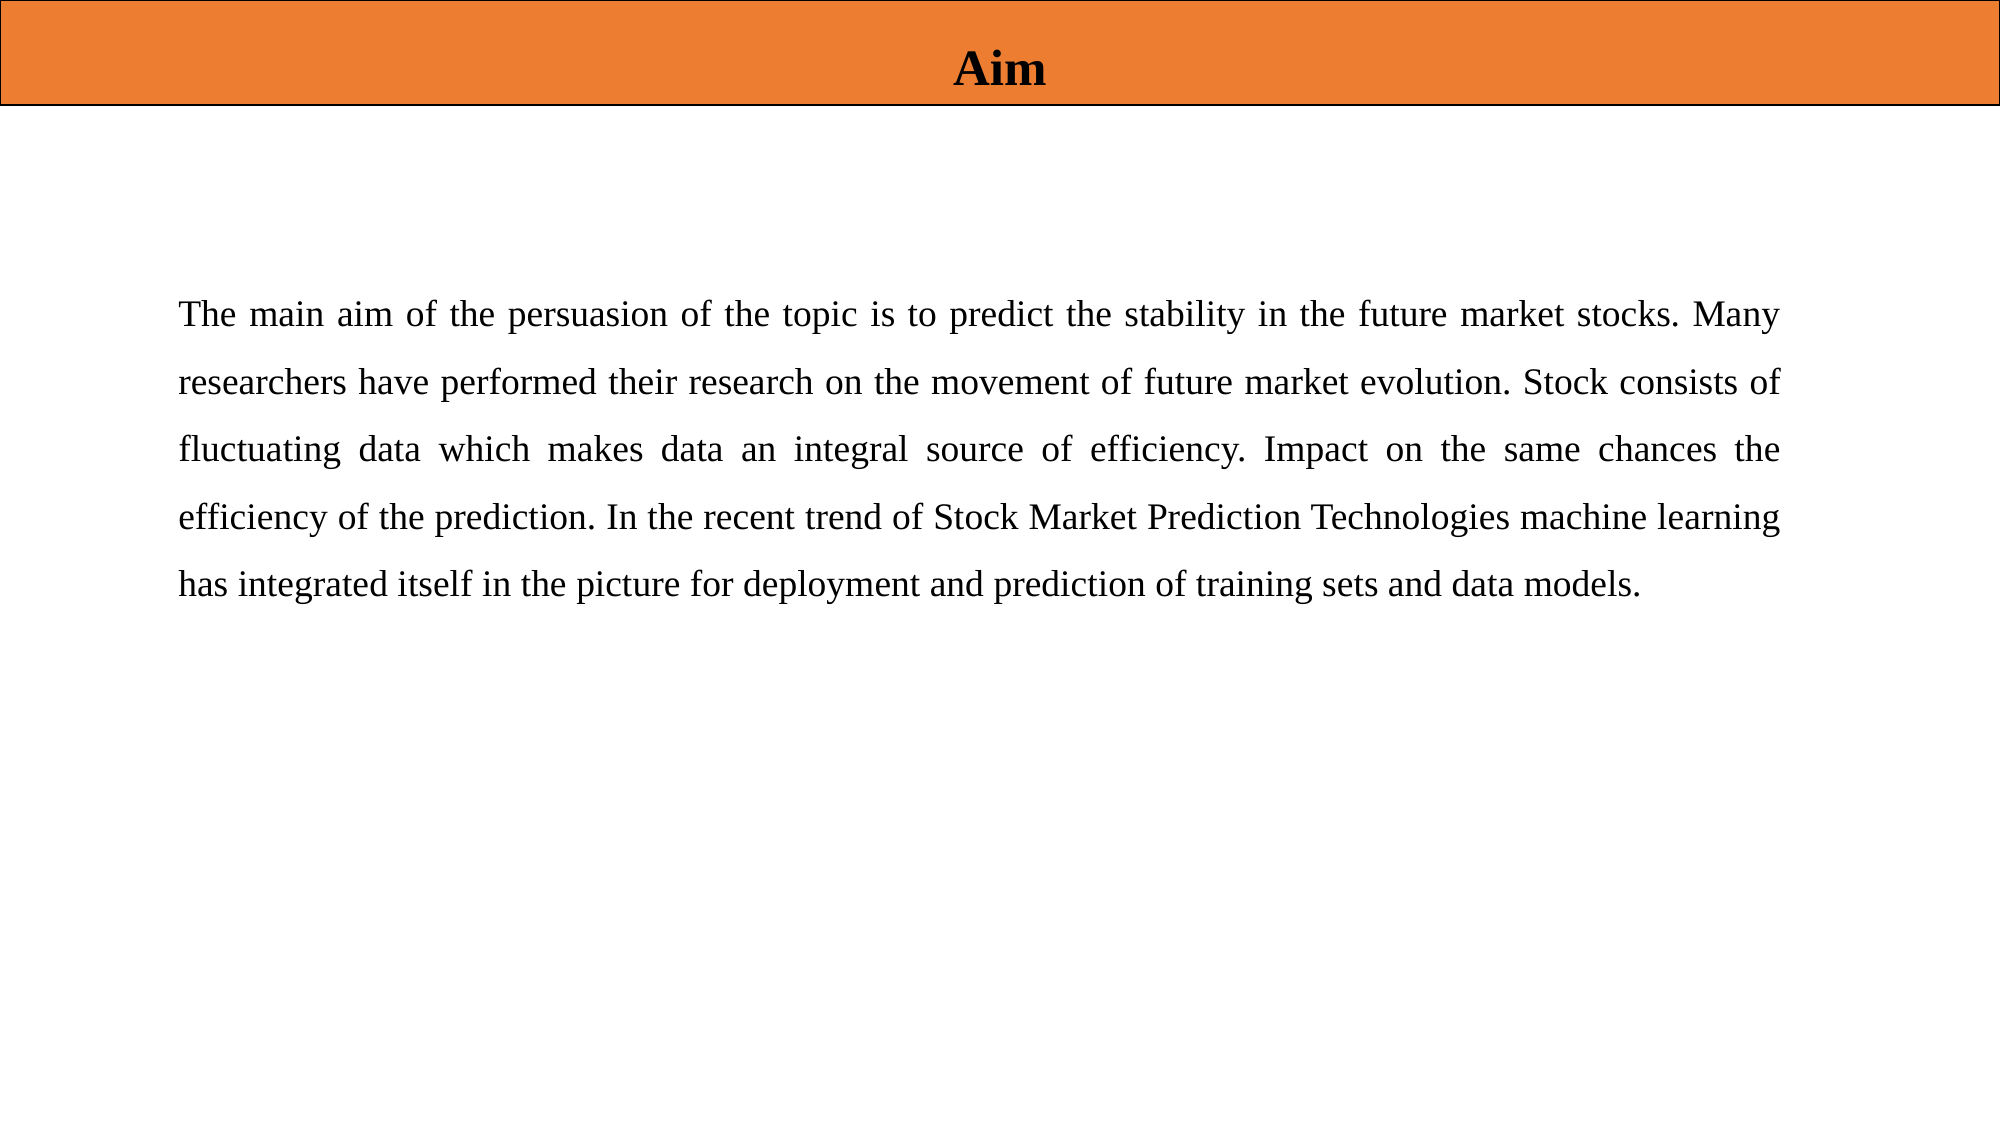

Aim

The main aim of the persuasion of the topic is to predict the stability in the future market stocks. Many researchers have performed their research on the movement of future market evolution. Stock consists of fluctuating data which makes data an integral source of efficiency. Impact on the same chances the efficiency of the prediction. In the recent trend of Stock Market Prediction Technologies machine learning has integrated itself in the picture for deployment and prediction of training sets and data models.